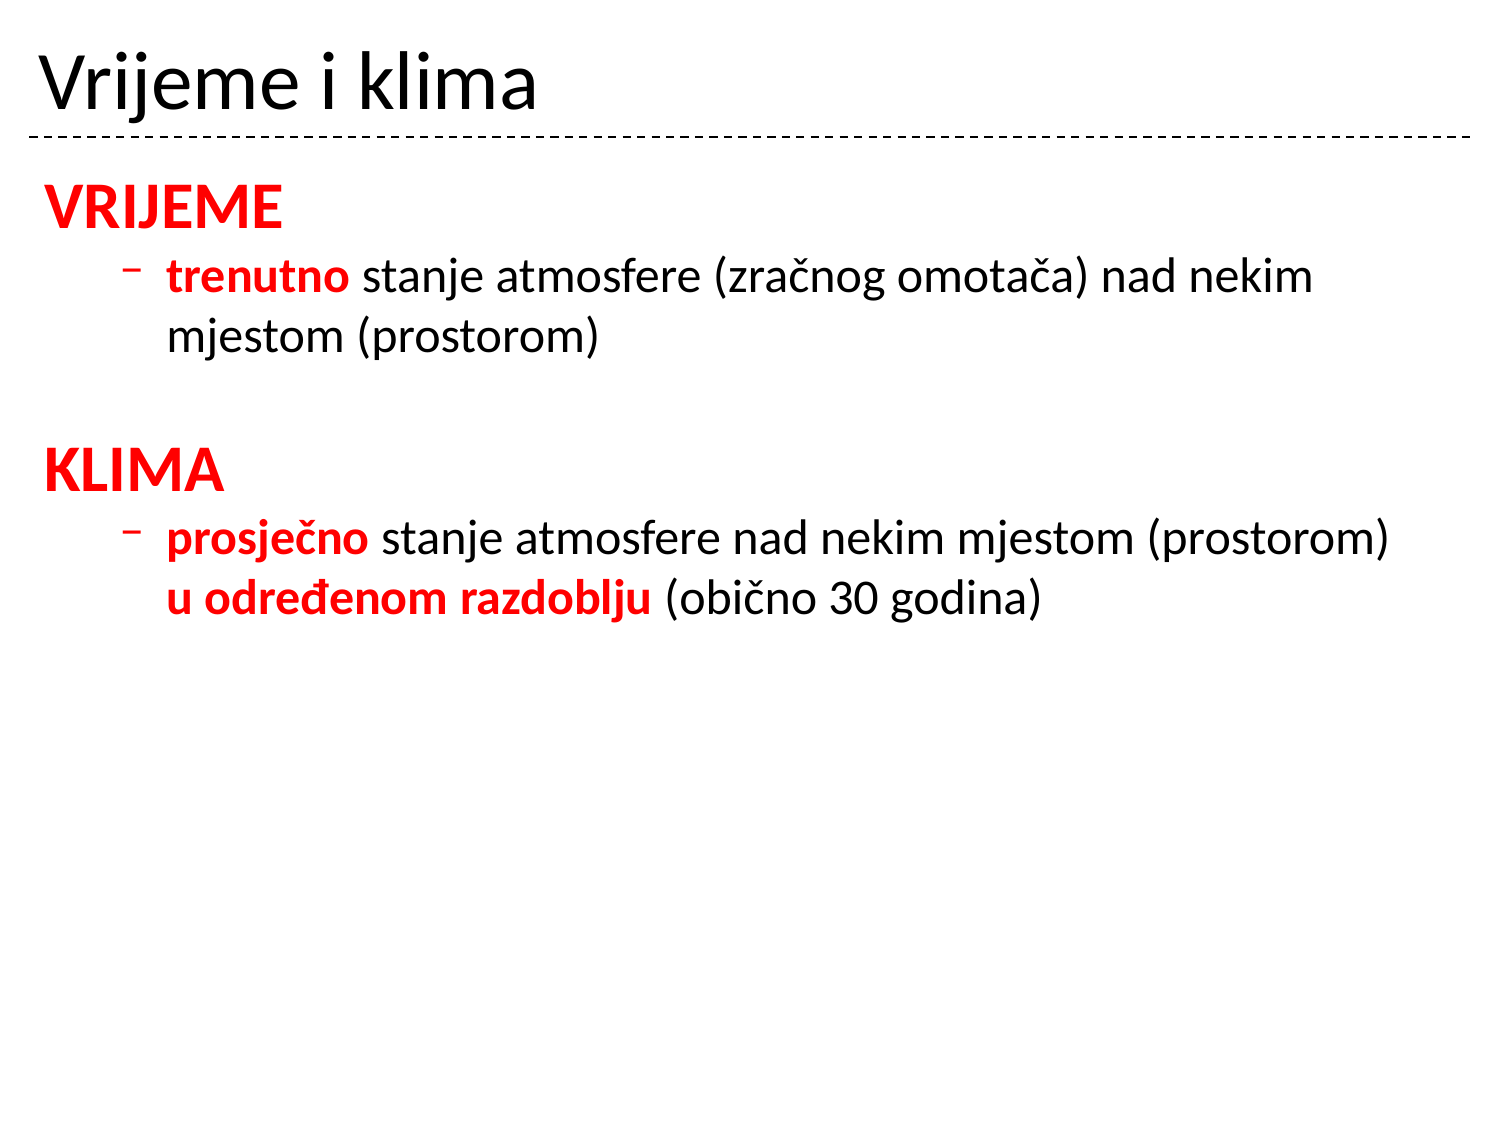

# Vrijeme i klima
VRIJEME
trenutno stanje atmosfere (zračnog omotača) nad nekim mjestom (prostorom)
KLIMA
prosječno stanje atmosfere nad nekim mjestom (prostorom) u određenom razdoblju (obično 30 godina)